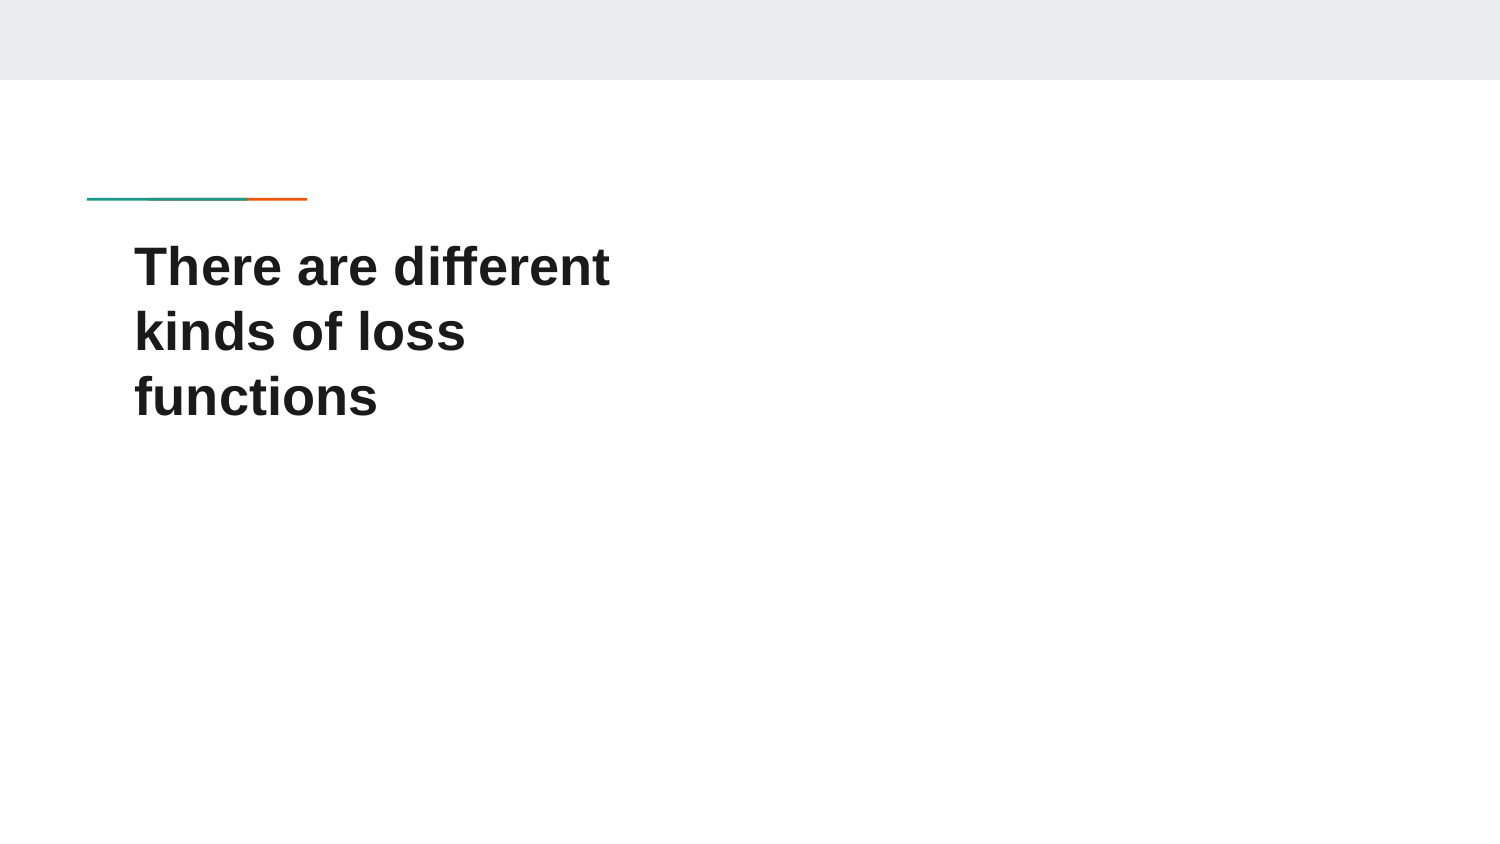

# There are different kinds of loss functions